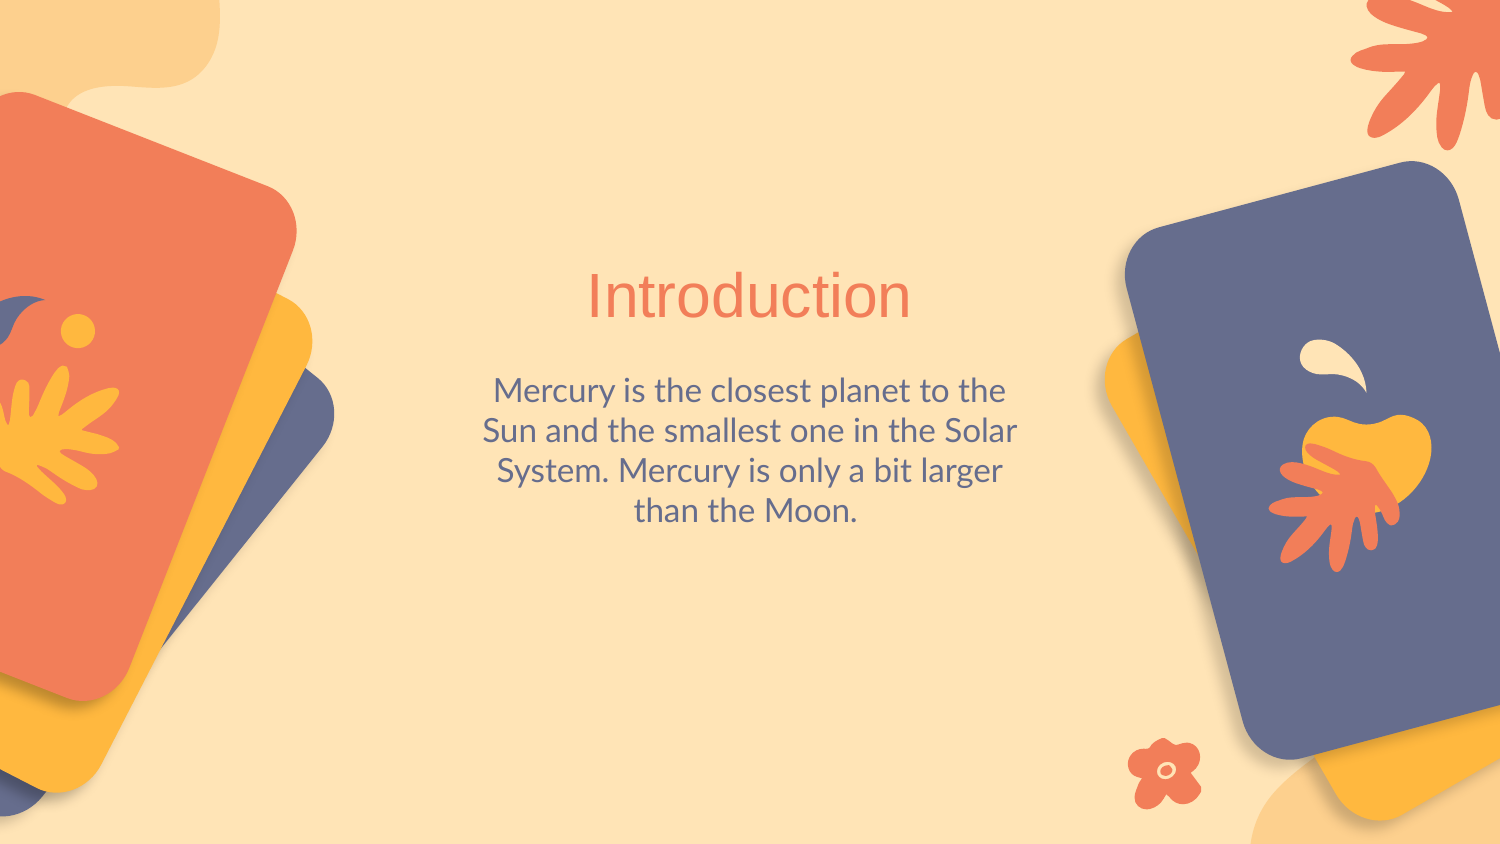

# Introduction
Mercury is the closest planet to the Sun and the smallest one in the Solar System. Mercury is only a bit larger than the Moon.